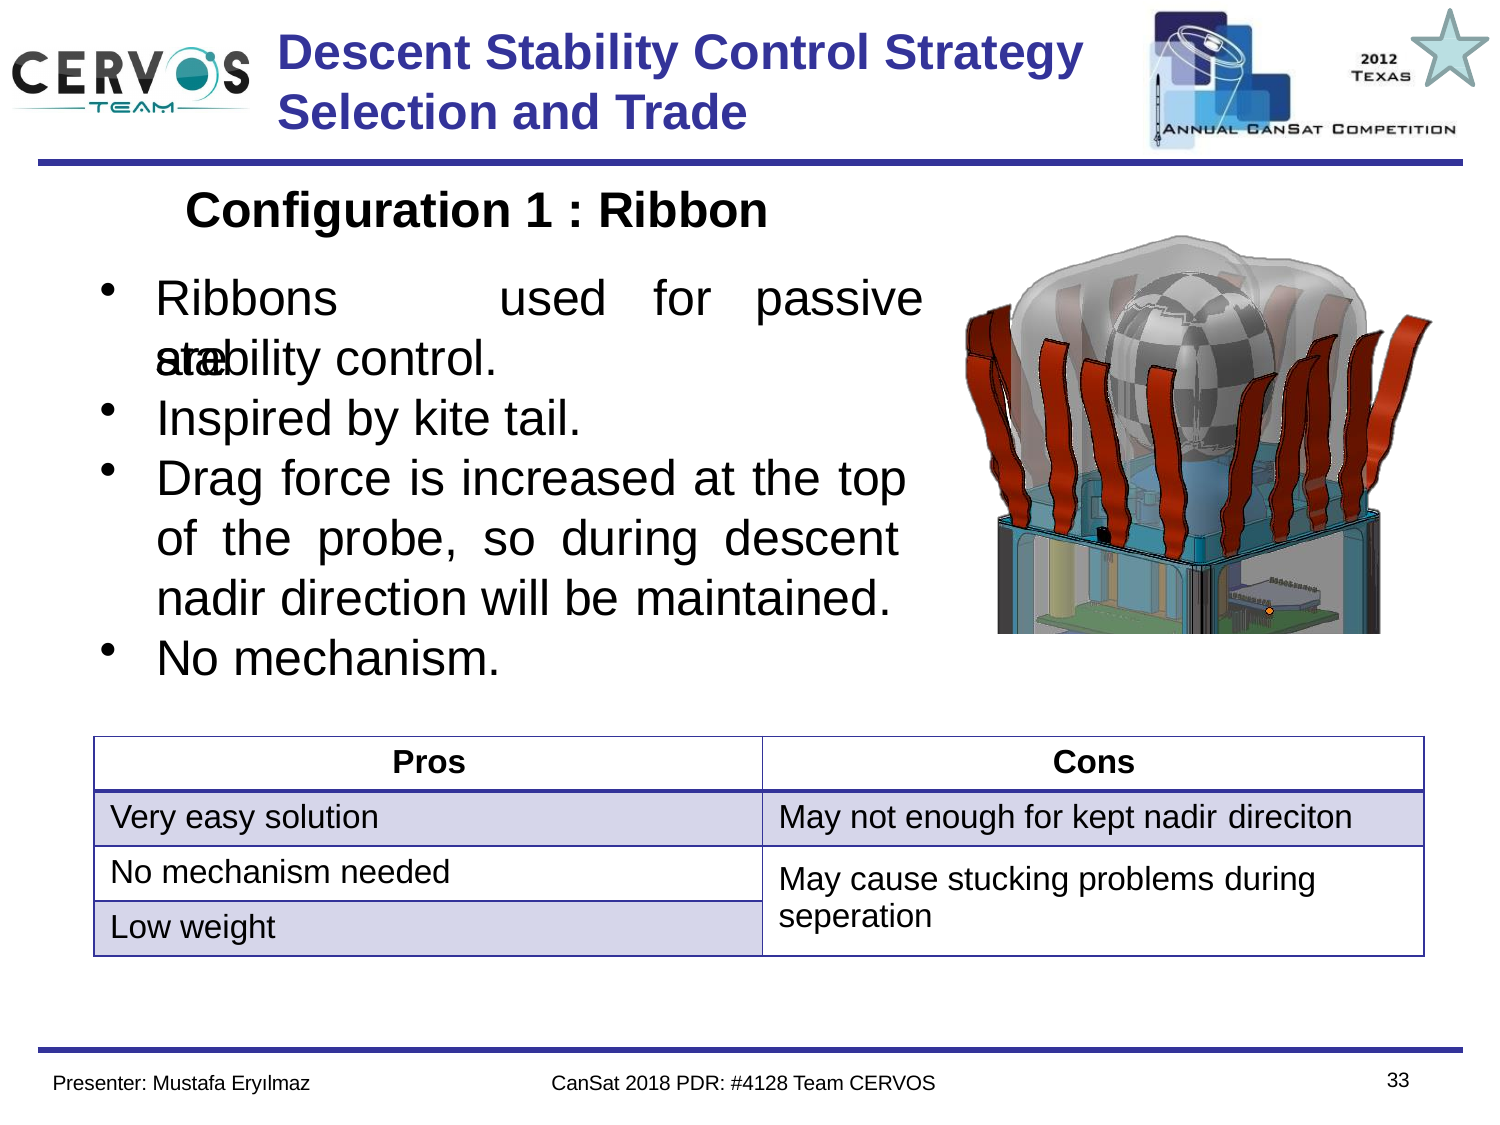

Descent Stability Control Strategy
Selection and Trade
Configuration 1 : Ribbon
Team Logo
Here
(If You Want)

Ribbons	are
used	for	passive
stability control.
Inspired by kite tail.
Drag force is increased at the top  of the probe, so during descent  nadir direction will be maintained.
No mechanism.
| Pros | Cons |
| --- | --- |
| Very easy solution | May not enough for kept nadir direciton |
| No mechanism needed | May cause stucking problems during seperation |
| Low weight |  |
33
Presenter: Mustafa Eryılmaz
CanSat 2018 PDR: #4128 Team CERVOS